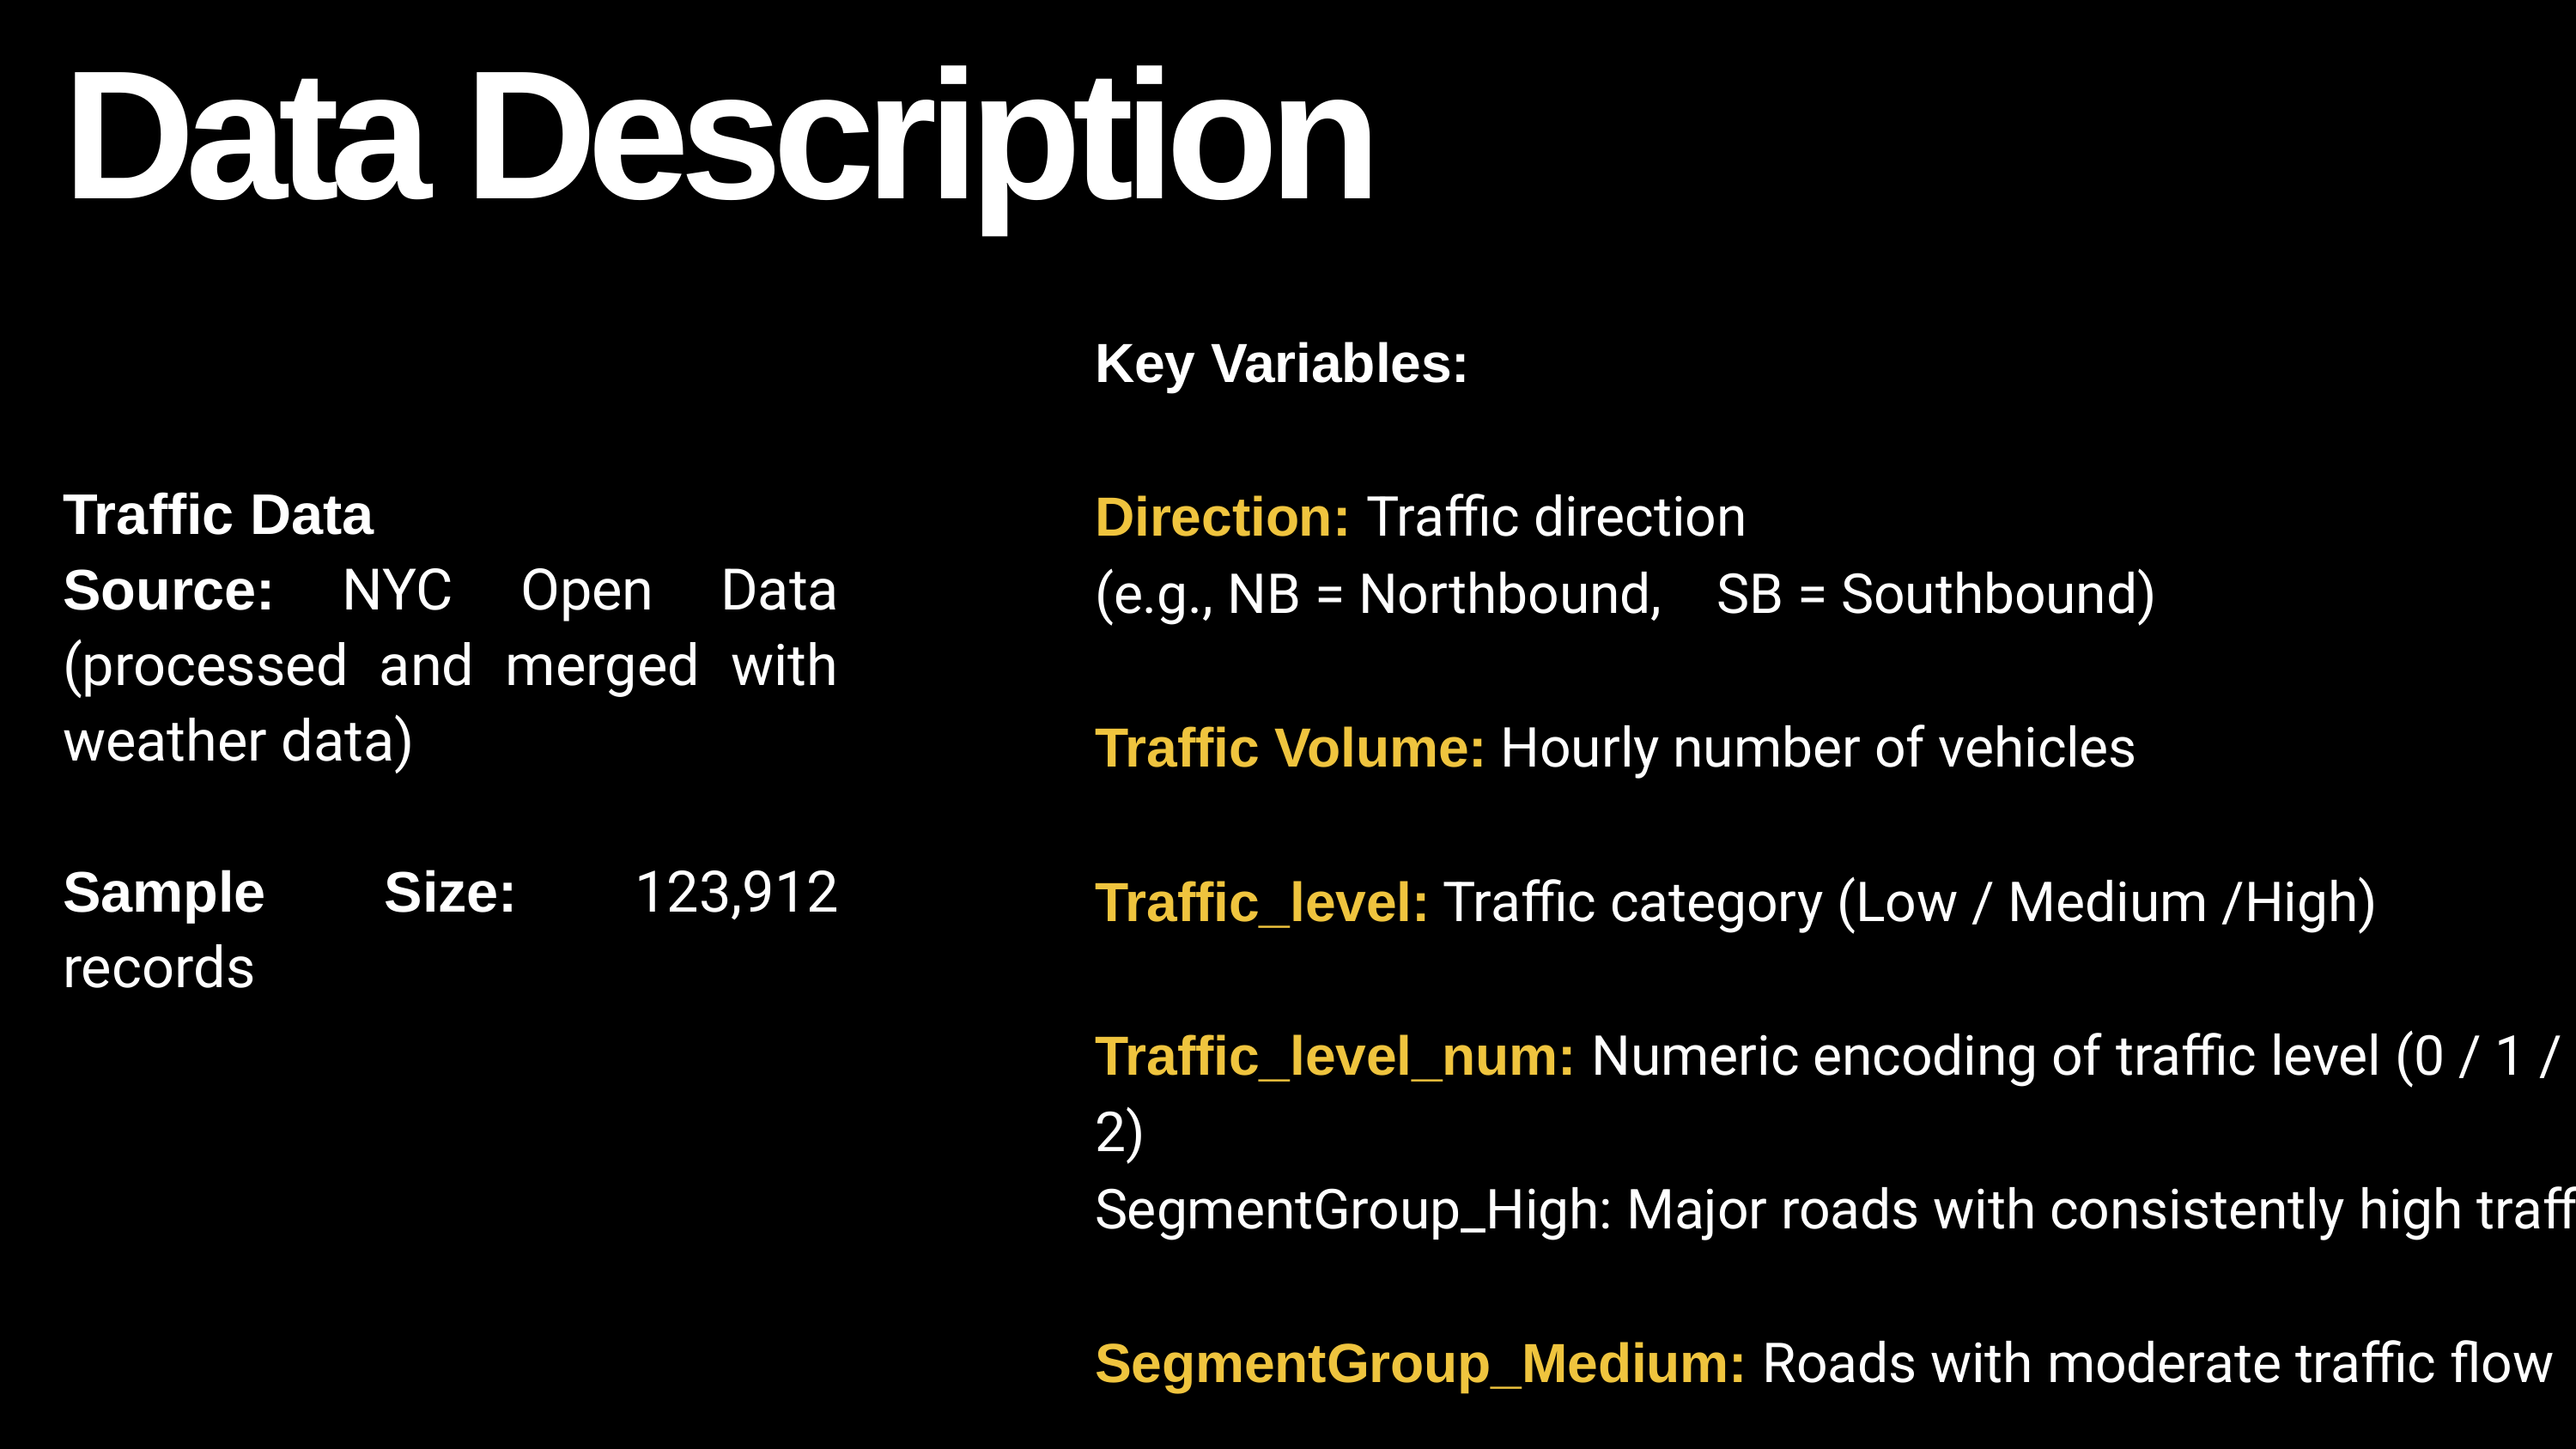

Data Description
Key Variables:

Direction: Traffic direction
(e.g., NB = Northbound,    SB = Southbound)

Traffic Volume: Hourly number of vehicles

Traffic_level: Traffic category (Low / Medium /High)

Traffic_level_num: Numeric encoding of traffic level (0 / 1 / 2)
SegmentGroup_High: Major roads with consistently high traffic

SegmentGroup_Medium: Roads with moderate traffic flow

Traffic Data
Source: NYC Open Data (processed and merged with weather data)

Sample Size: 123,912 records